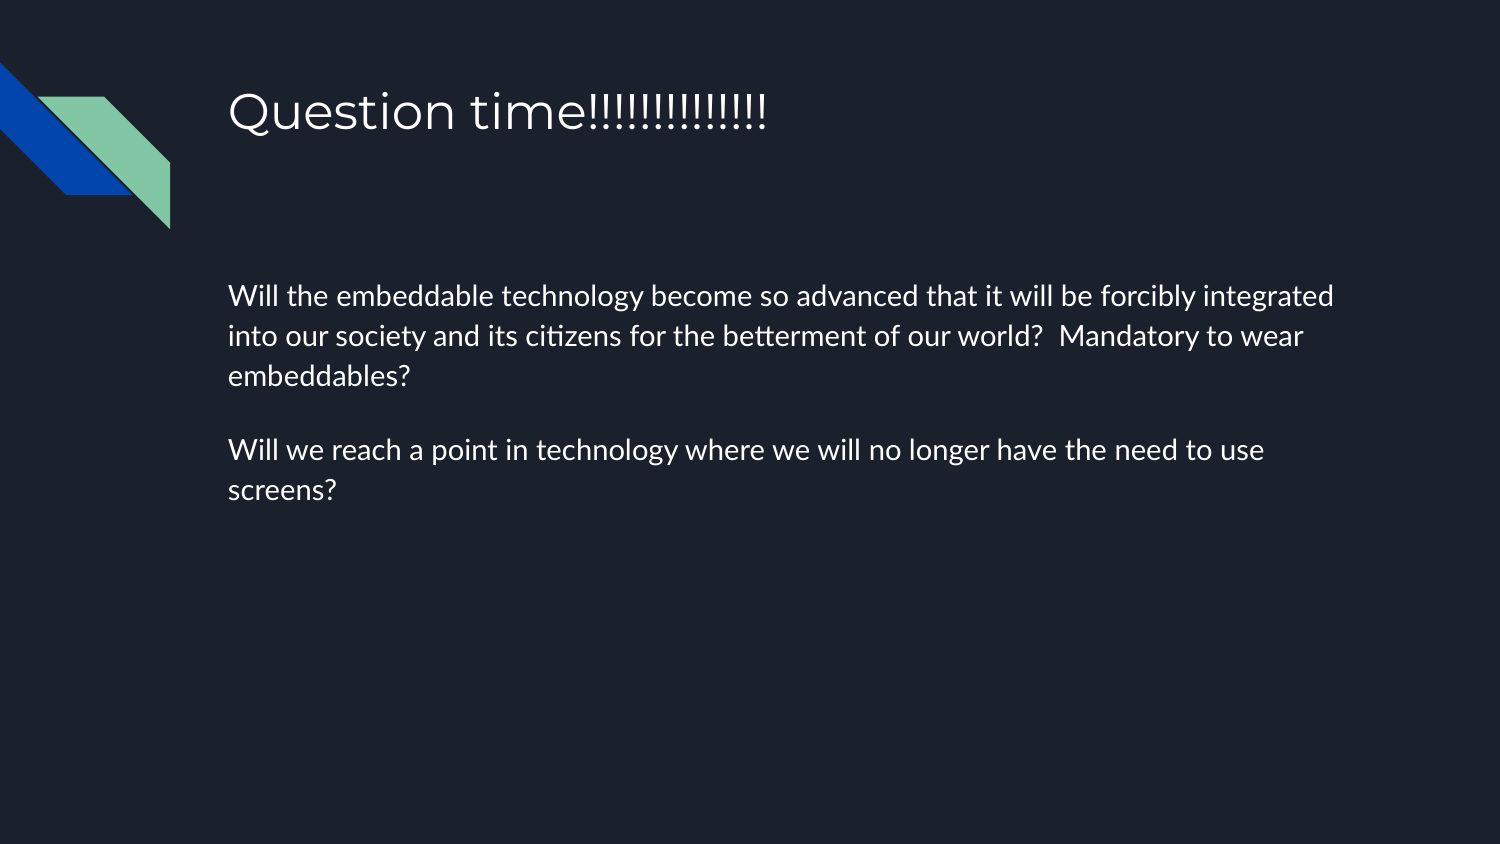

# Question time!!!!!!!!!!!!!!
Will the embeddable technology become so advanced that it will be forcibly integrated into our society and its citizens for the betterment of our world?  Mandatory to wear embeddables?
Will we reach a point in technology where we will no longer have the need to use screens?